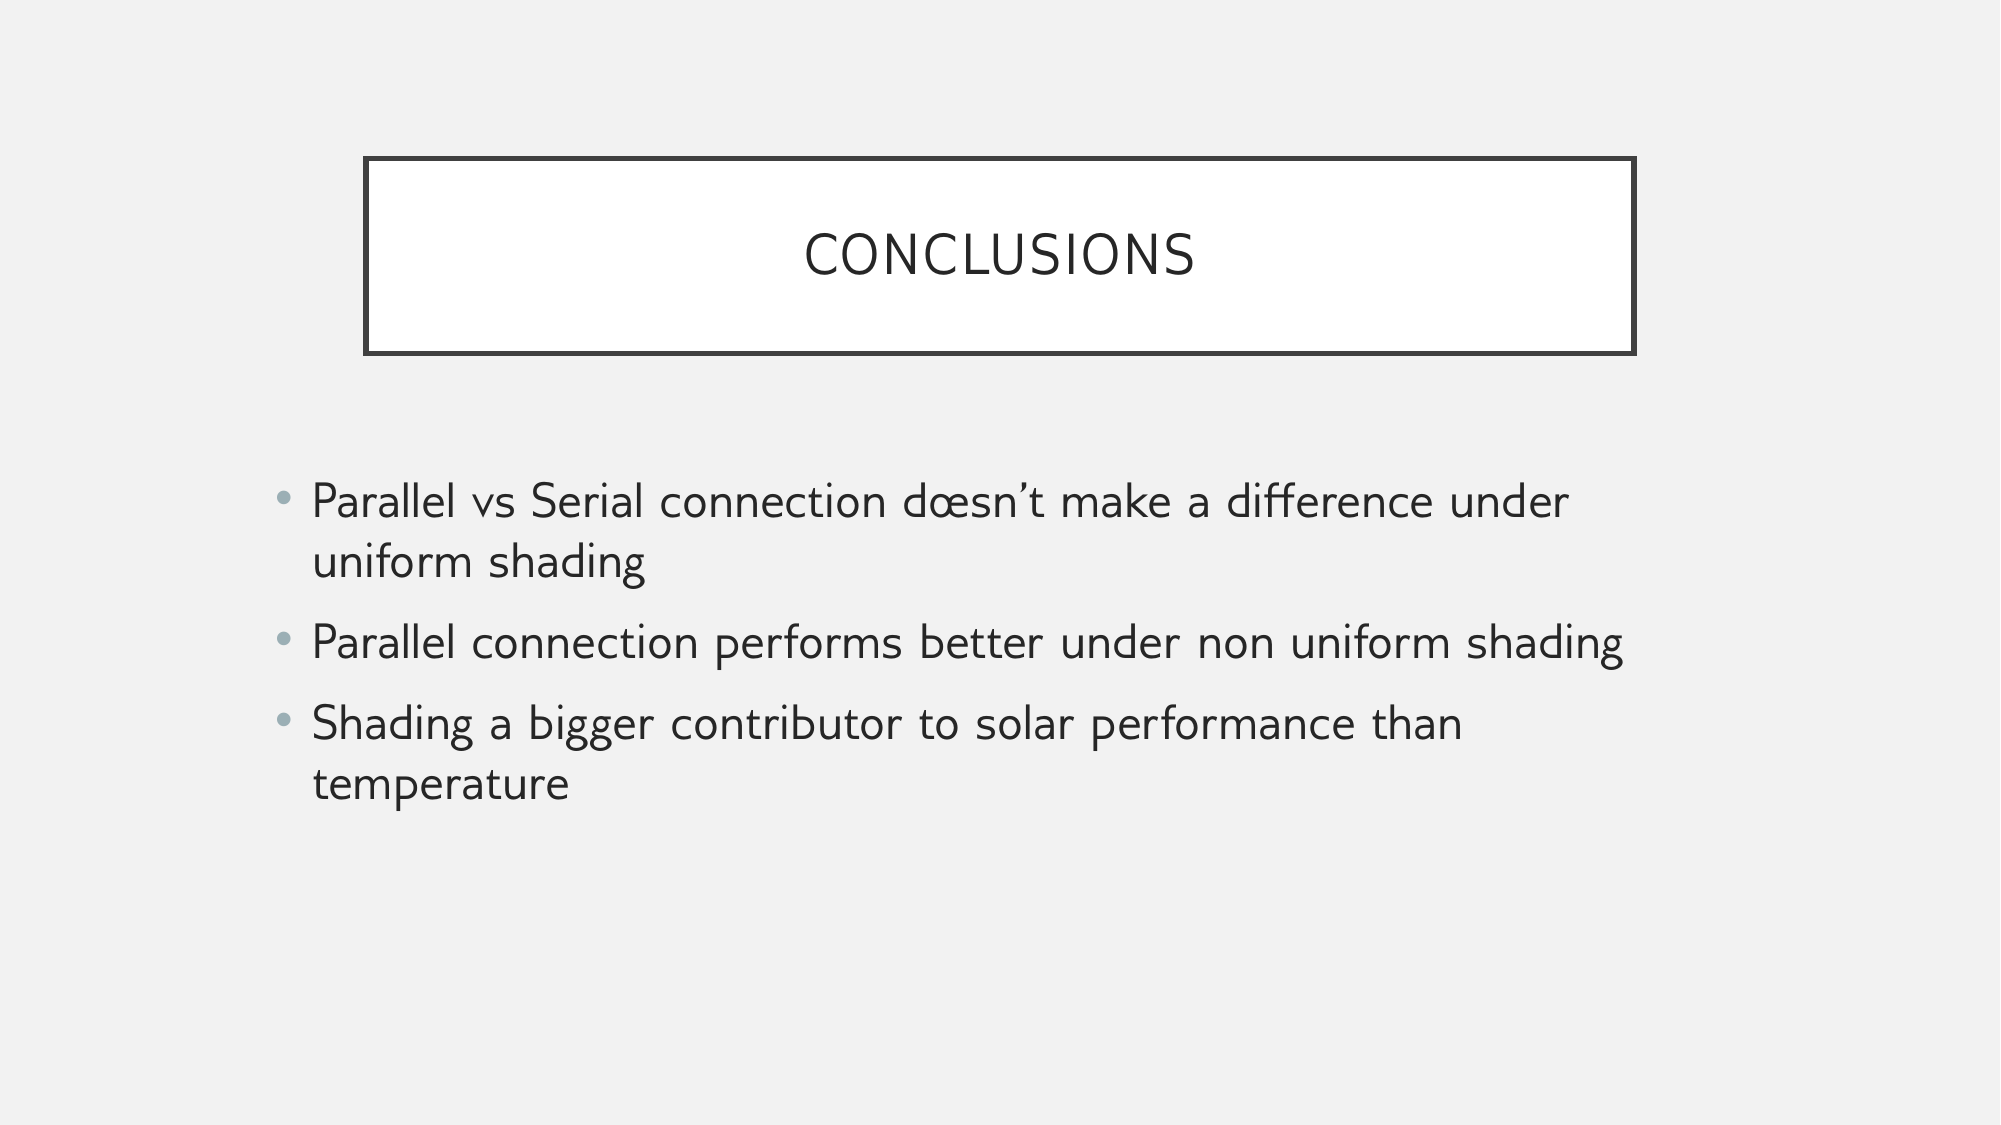

# Conclusions
Parallel vs Serial connection doesn’t make a difference under uniform shading
Parallel connection performs better under non uniform shading
Shading a bigger contributor to solar performance than temperature